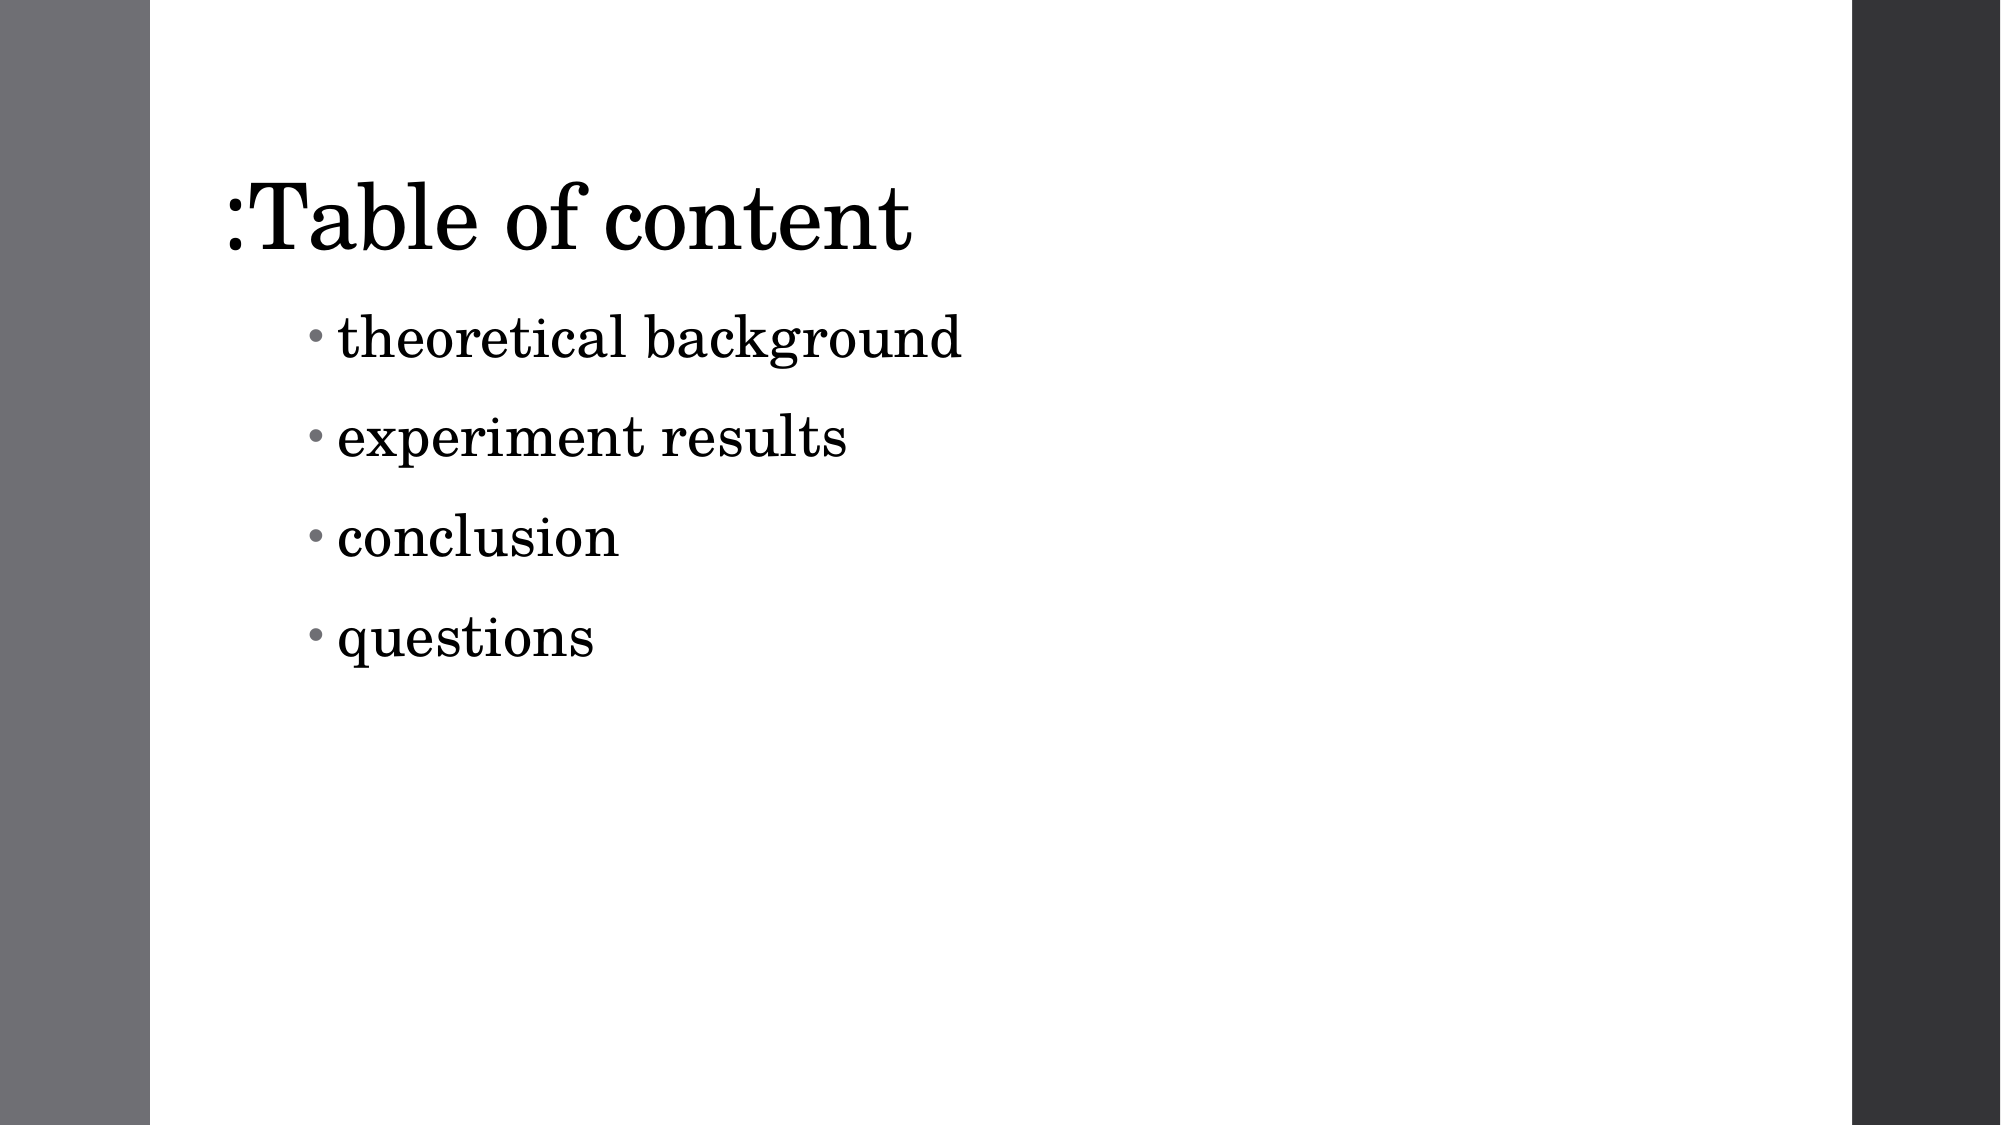

# Table of content:
theoretical background
experiment results
conclusion
questions